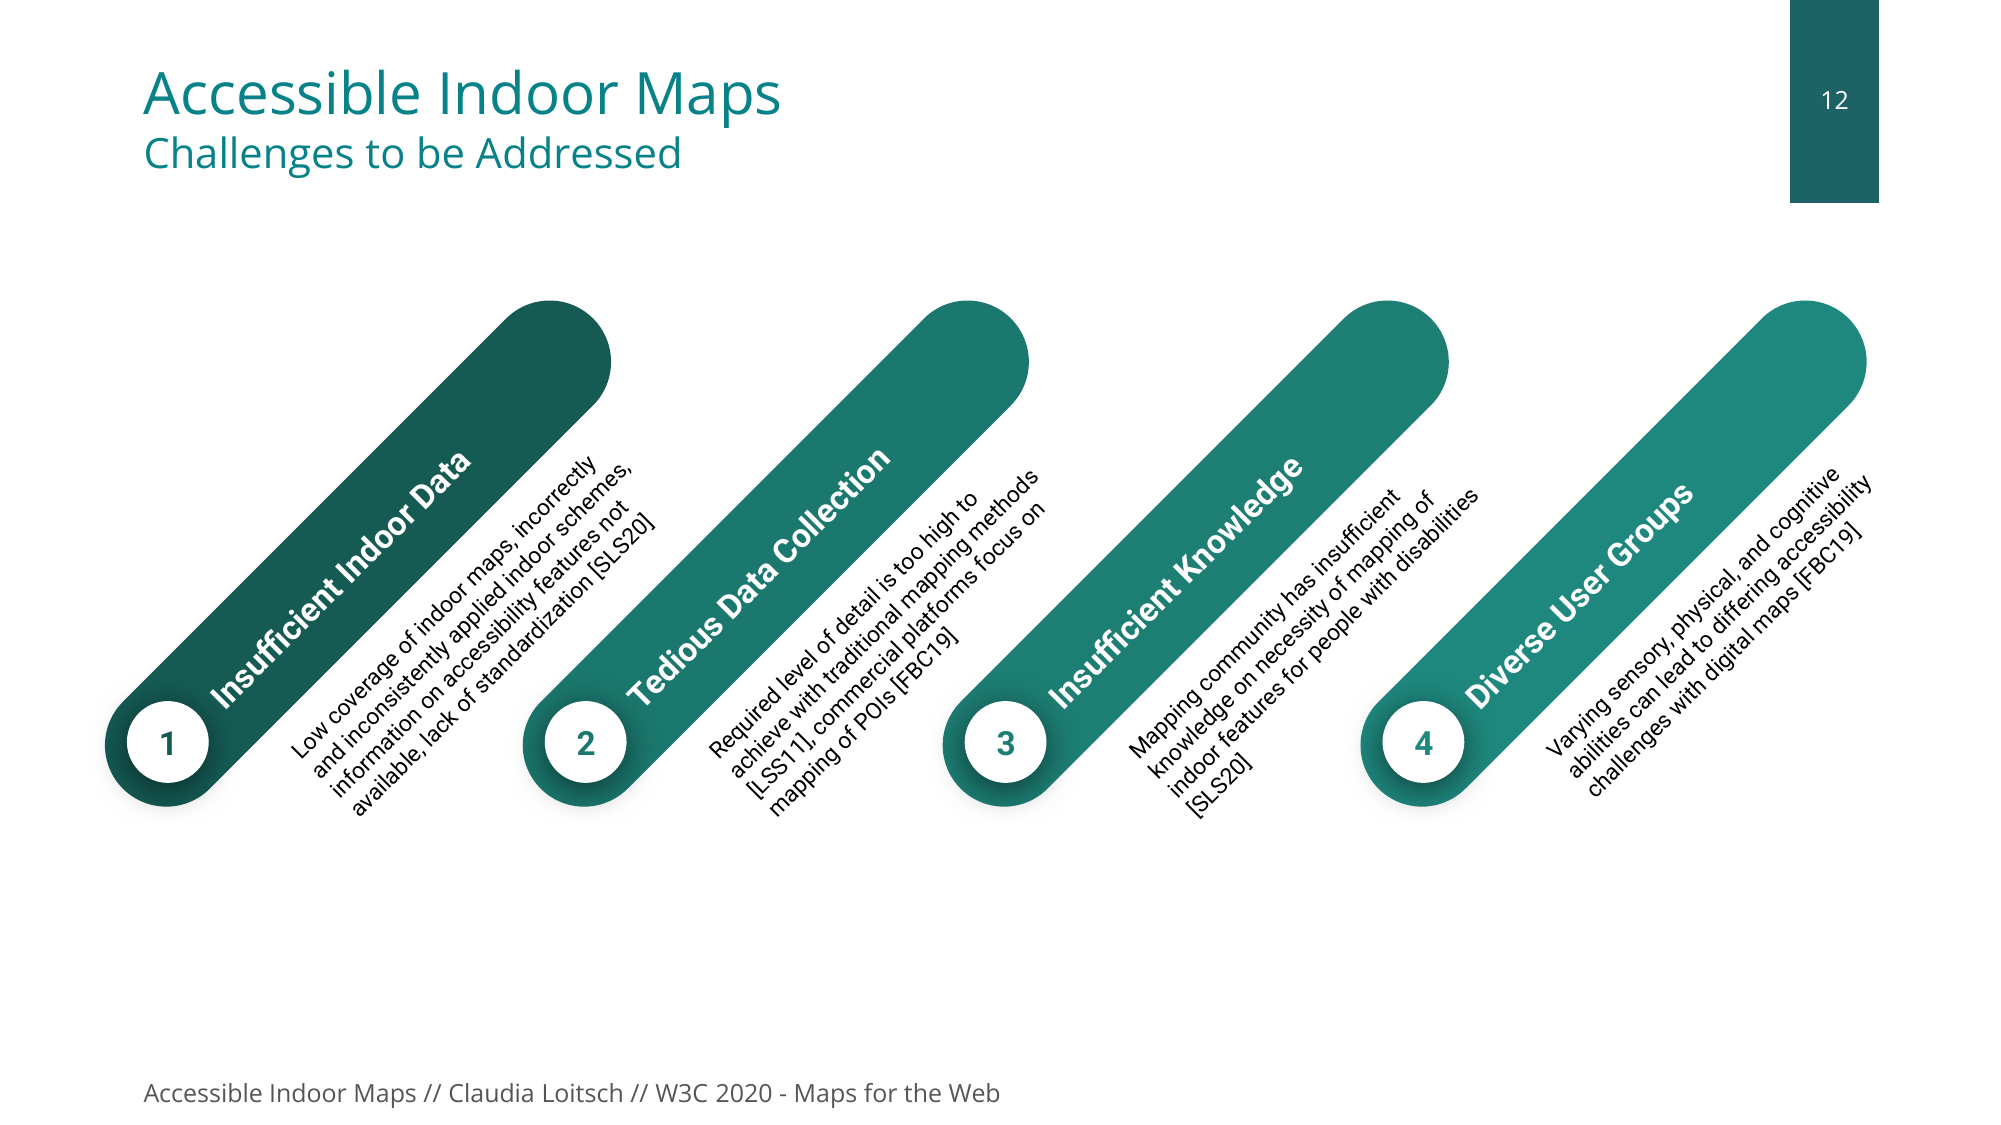

# Accessible Indoor Maps Challenges to be Addressed

Tedious Data Collection
Diverse User Groups
Insufficient Indoor Data
Insufficient Knowledge
Required level of detail is too high to achieve with traditional mapping methods [LSS11], commercial platforms focus on mapping of POIs [FBC19]
Varying sensory, physical, and cognitive abilities can lead to differing accessibility challenges with digital maps [FBC19]
Mapping community has insufficient knowledge on necessity of mapping of indoor features for people with disabilities [SLS20]
Low coverage of indoor maps, incorrectly and inconsistently applied indoor schemes, information on accessibility features not available, lack of standardization [SLS20]
2
1
3
4